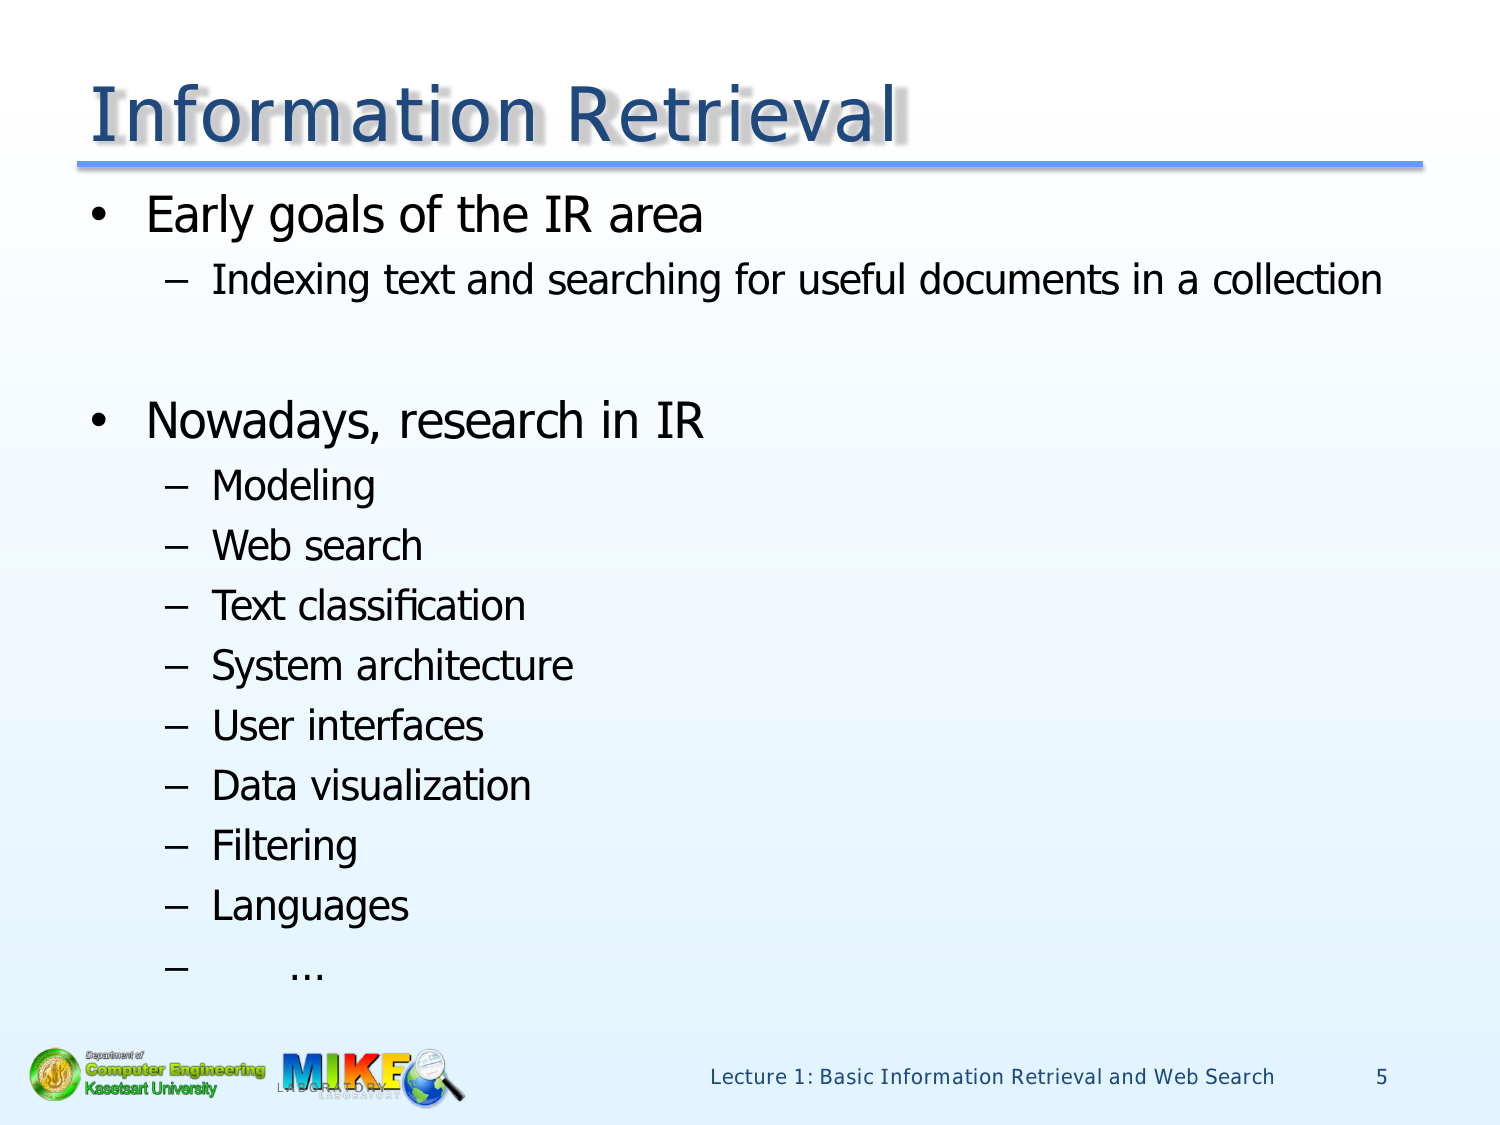

# Information Retrieval
Early goals of the IR area
Indexing text and searching for useful documents in a collection

Nowadays, research in IR
Modeling
Web search
Text classification
System architecture
User interfaces
Data visualization
Filtering
Languages
–	...
Lecture 1: Basic Information Retrieval and Web Search
5